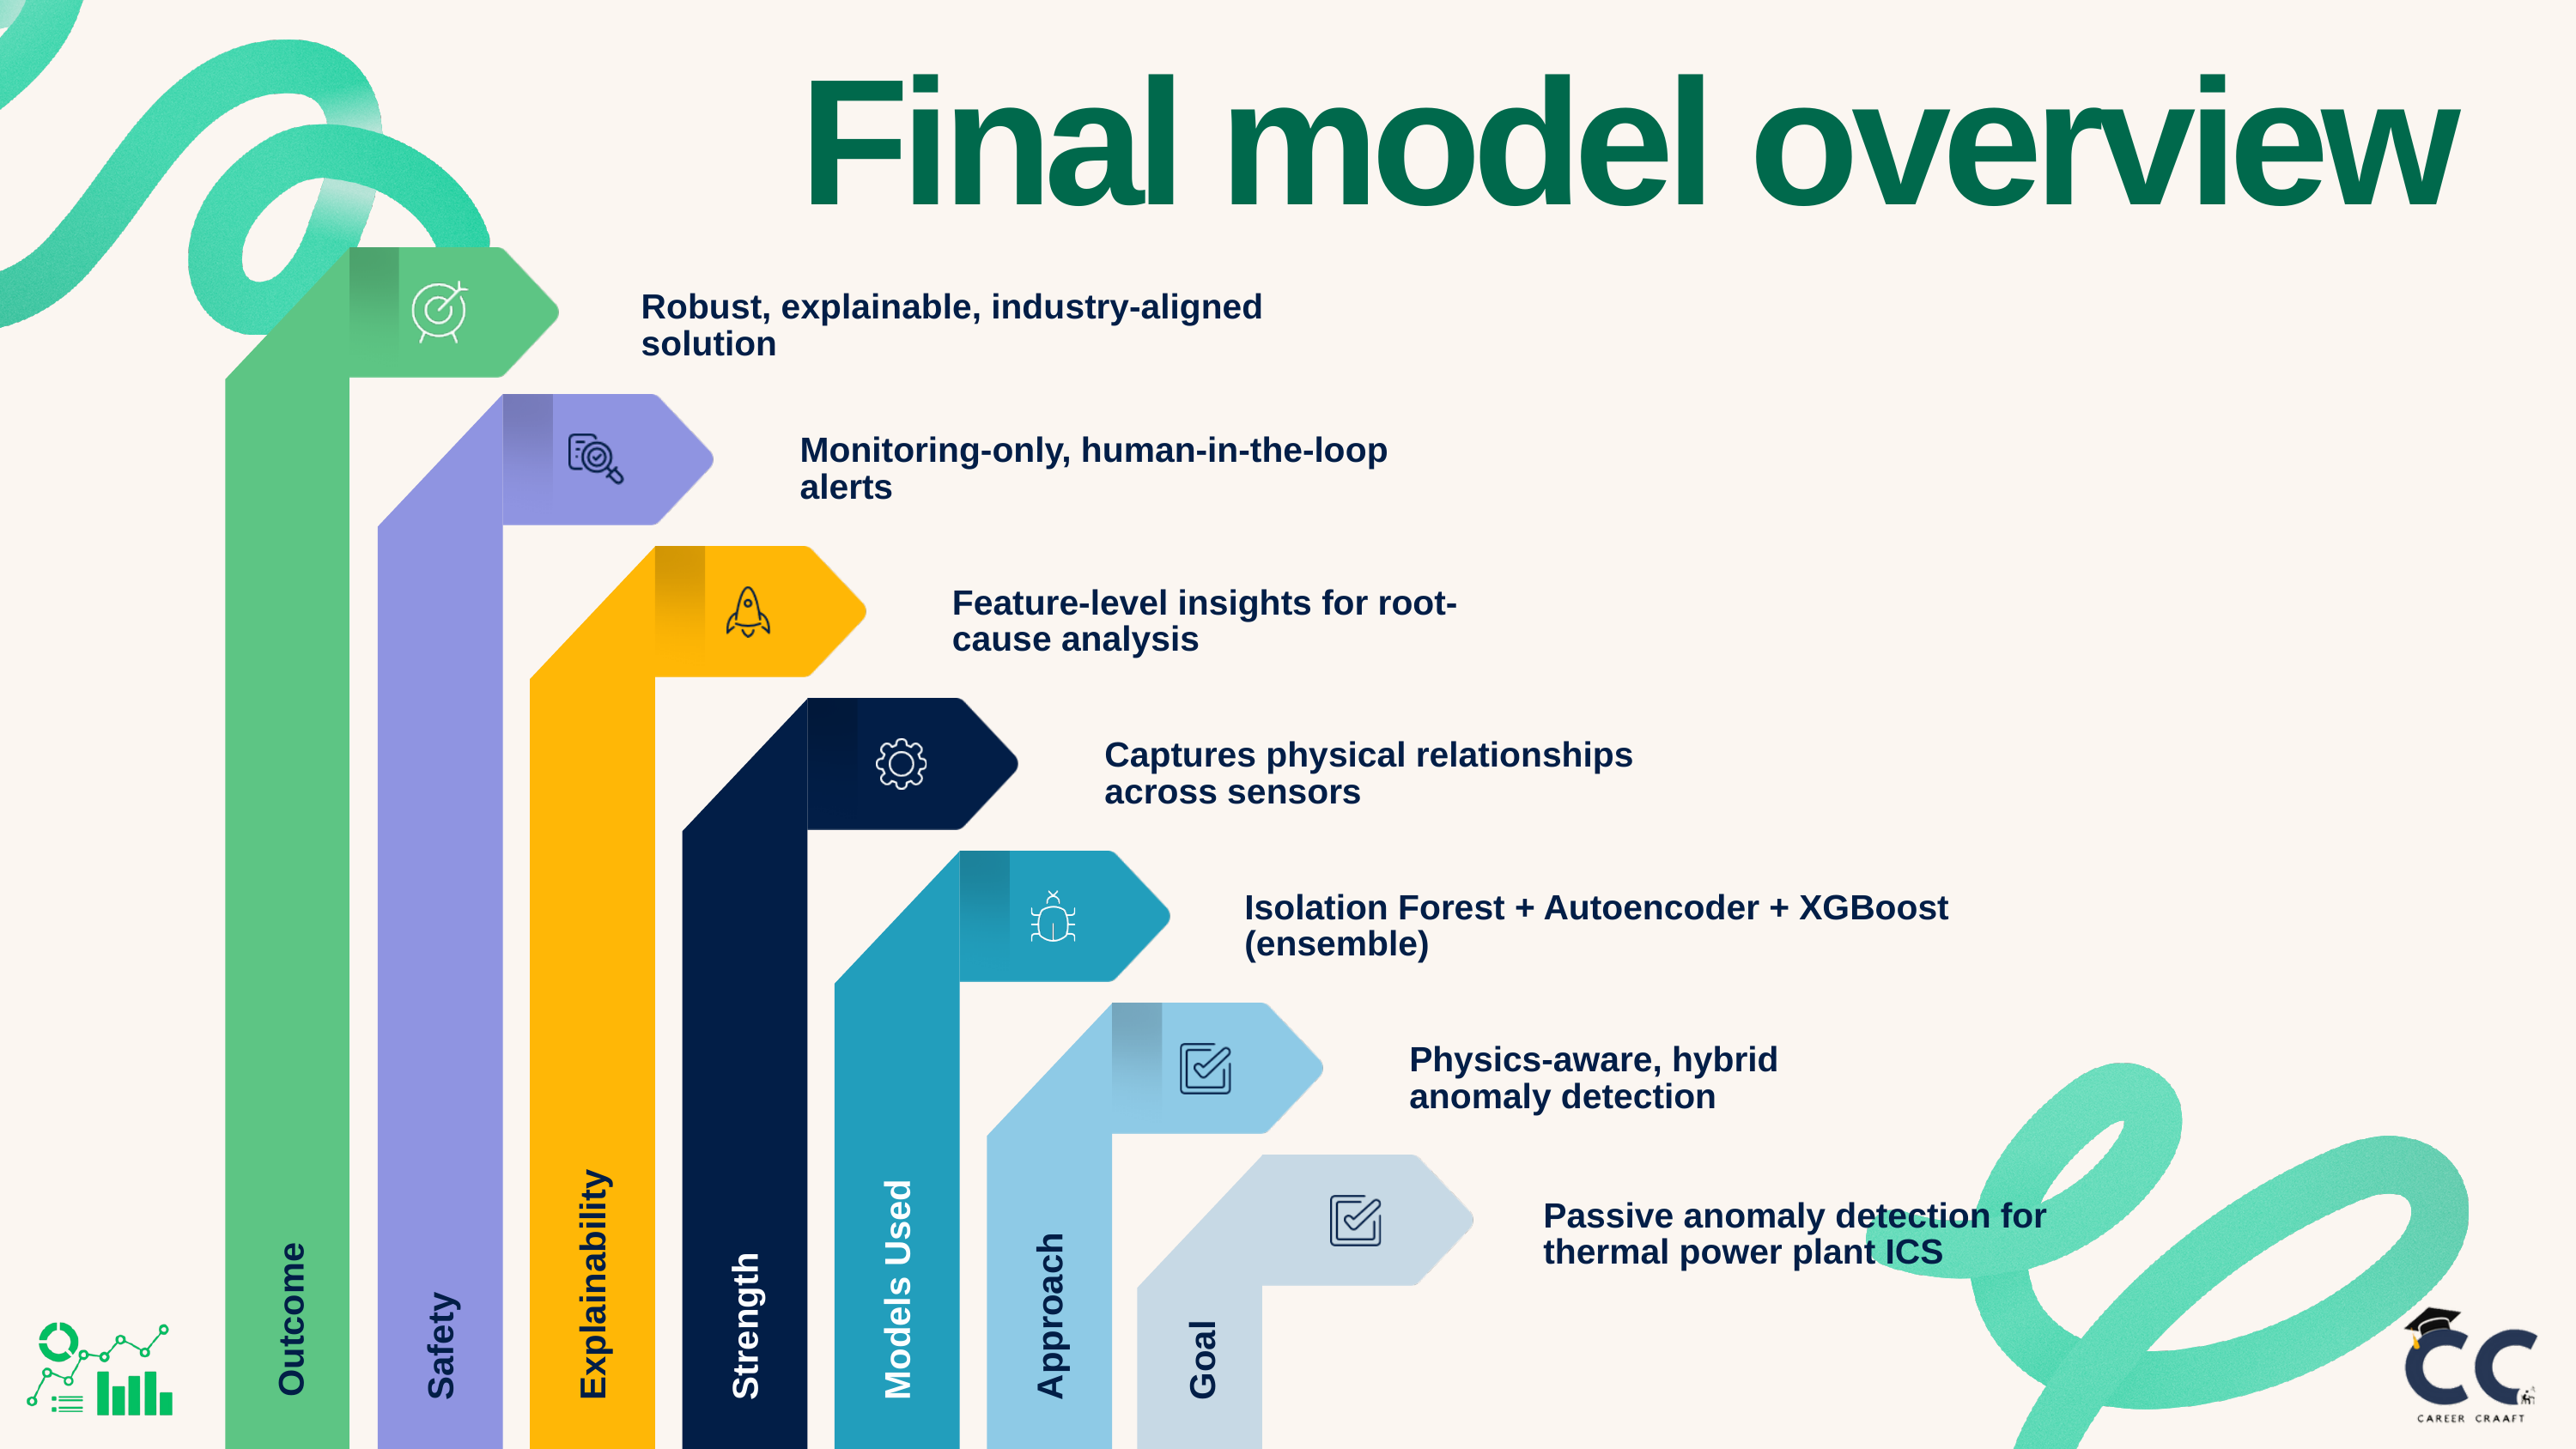

Final model overview

Robust, explainable, industry-aligned solution

Monitoring-only, human-in-the-loop alerts

Feature-level insights for root-cause analysis

Captures physical relationships across sensors

Isolation Forest + Autoencoder + XGBoost (ensemble)

Physics-aware, hybrid anomaly detection

Outcome
Safety
Explainability
Strength
Models Used
Approach
Goal

Passive anomaly detection for thermal power plant ICS